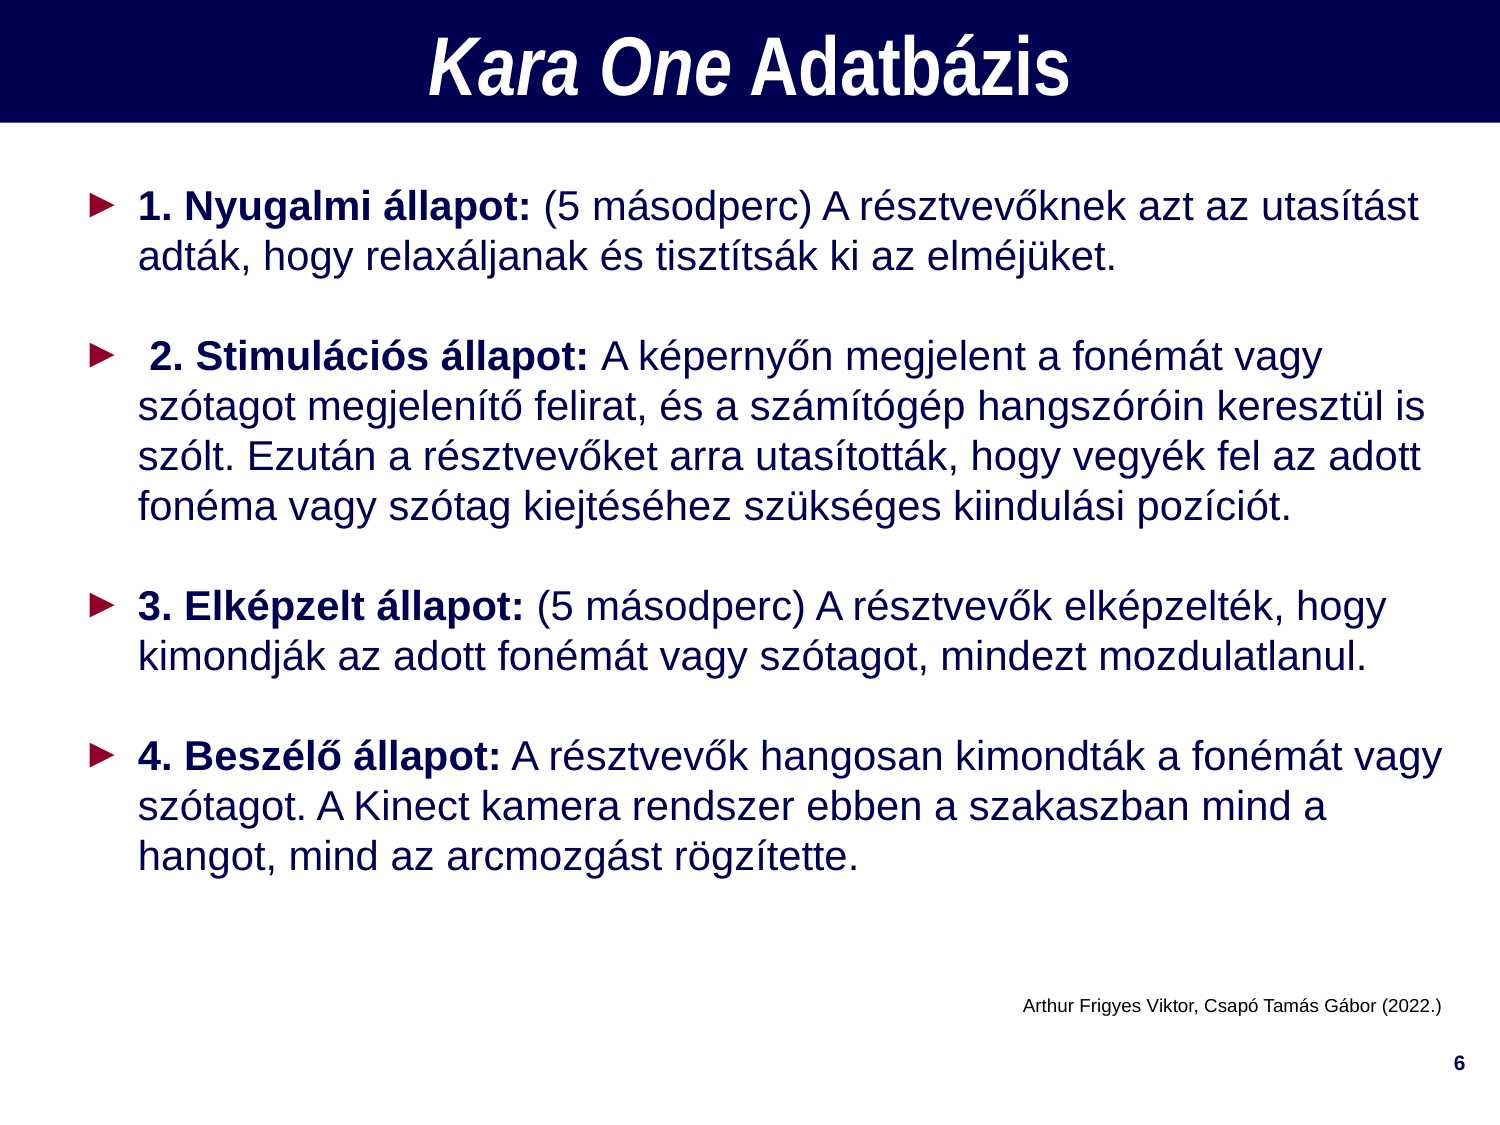

# Kara One Adatbázis
1. Nyugalmi állapot: (5 másodperc) A résztvevőknek azt az utasítást adták, hogy relaxáljanak és tisztítsák ki az elméjüket.
 2. Stimulációs állapot: A képernyőn megjelent a fonémát vagy szótagot megjelenítő felirat, és a számítógép hangszóróin keresztül is szólt. Ezután a résztvevőket arra utasították, hogy vegyék fel az adott fonéma vagy szótag kiejtéséhez szükséges kiindulási pozíciót.
3. Elképzelt állapot: (5 másodperc) A résztvevők elképzelték, hogy kimondják az adott fonémát vagy szótagot, mindezt mozdulatlanul.
4. Beszélő állapot: A résztvevők hangosan kimondták a fonémát vagy szótagot. A Kinect kamera rendszer ebben a szakaszban mind a hangot, mind az arcmozgást rögzítette.

Arthur Frigyes Viktor, Csapó Tamás Gábor (2022.)
6